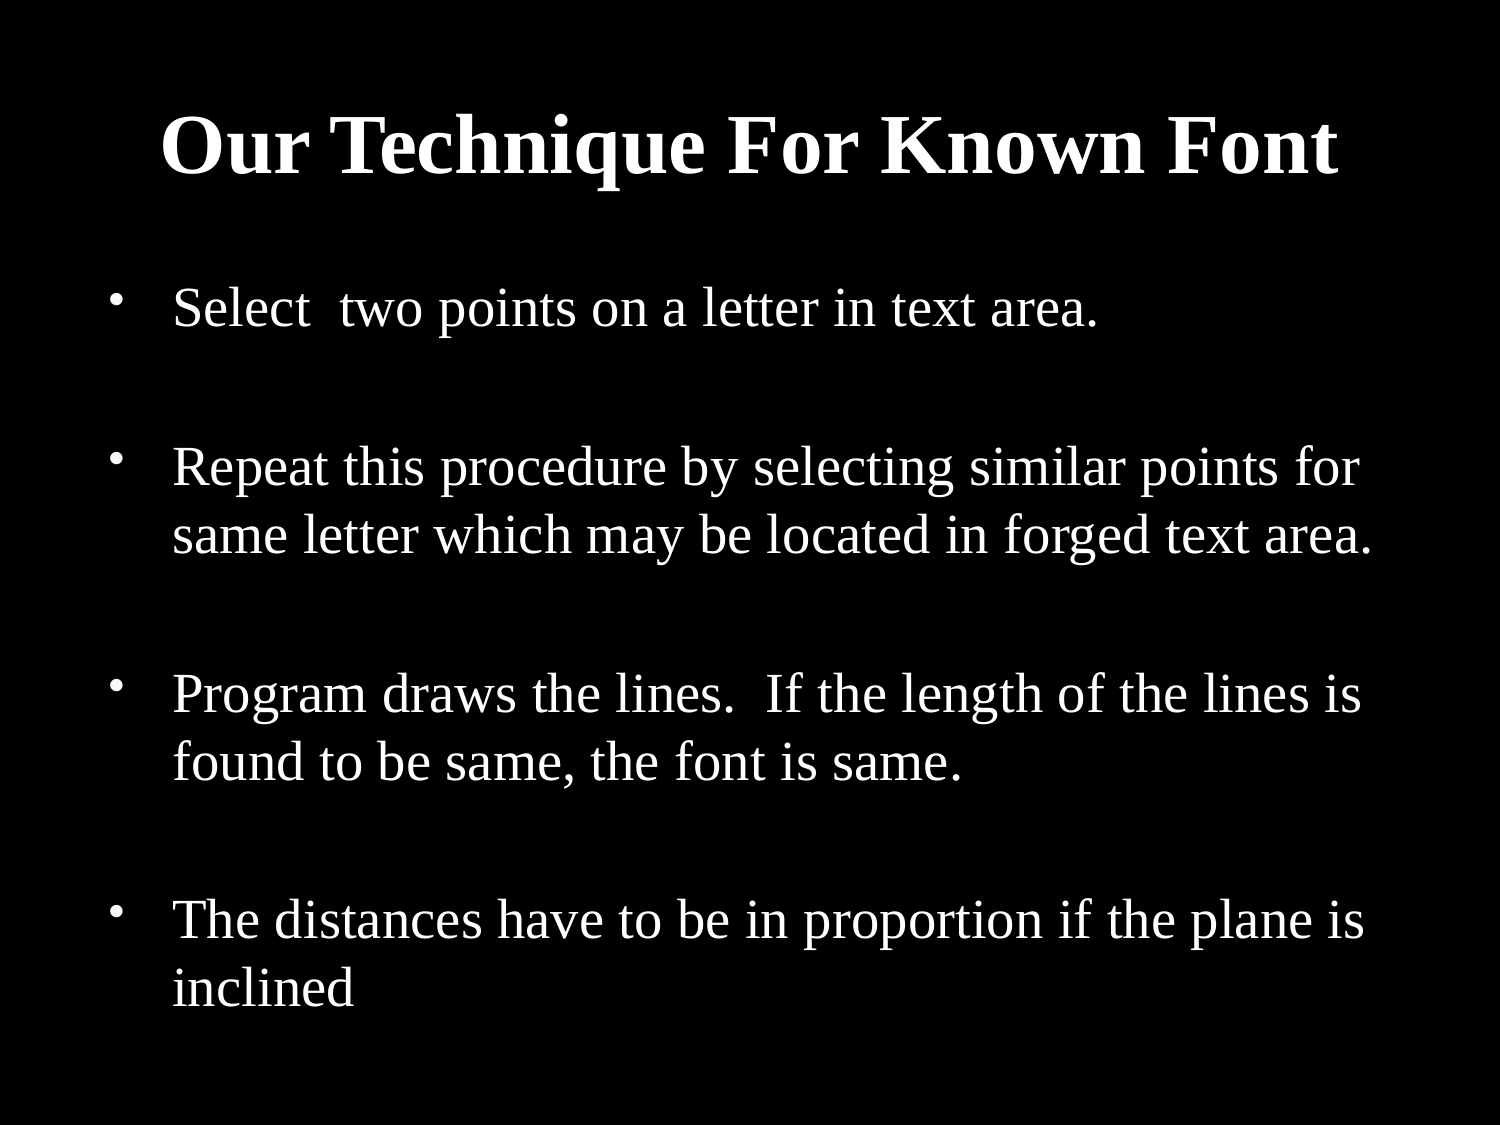

# Our Technique For Known Font
Select  two points on a letter in text area.

Repeat this procedure by selecting similar points for same letter which may be located in forged text area.

Program draws the lines.  If the length of the lines is found to be same, the font is same.

The distances have to be in proportion if the plane is inclined